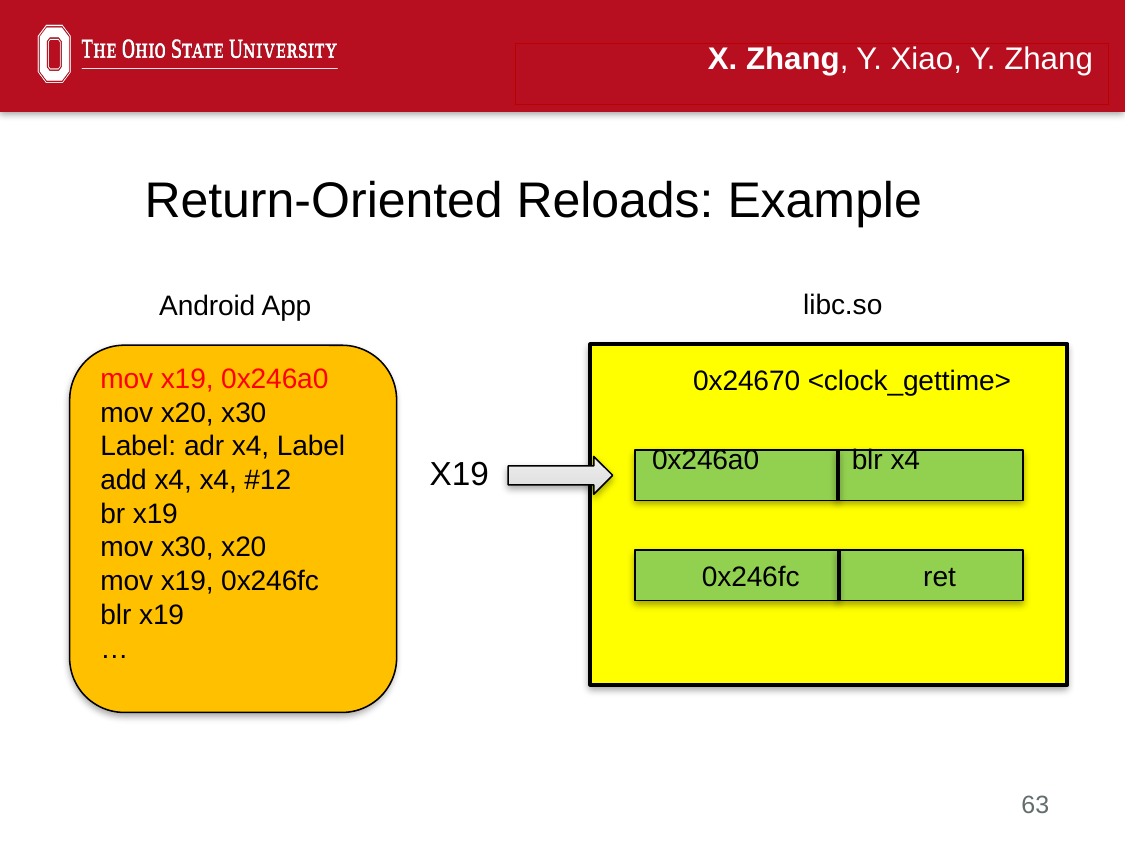

X. Zhang, Y. Xiao, Y. Zhang
Return-Oriented Reloads: Example
libc.so
Android App
      0x24670 <clock_gettime>

mov x19, 0x246a0
mov x20, x30
Label: adr x4, Label
add x4, x4, #12
br x19
mov x30, x20
mov x19, 0x246fc
blr x19
…

X19
0x246a0            blr x4

0x246fc                ret